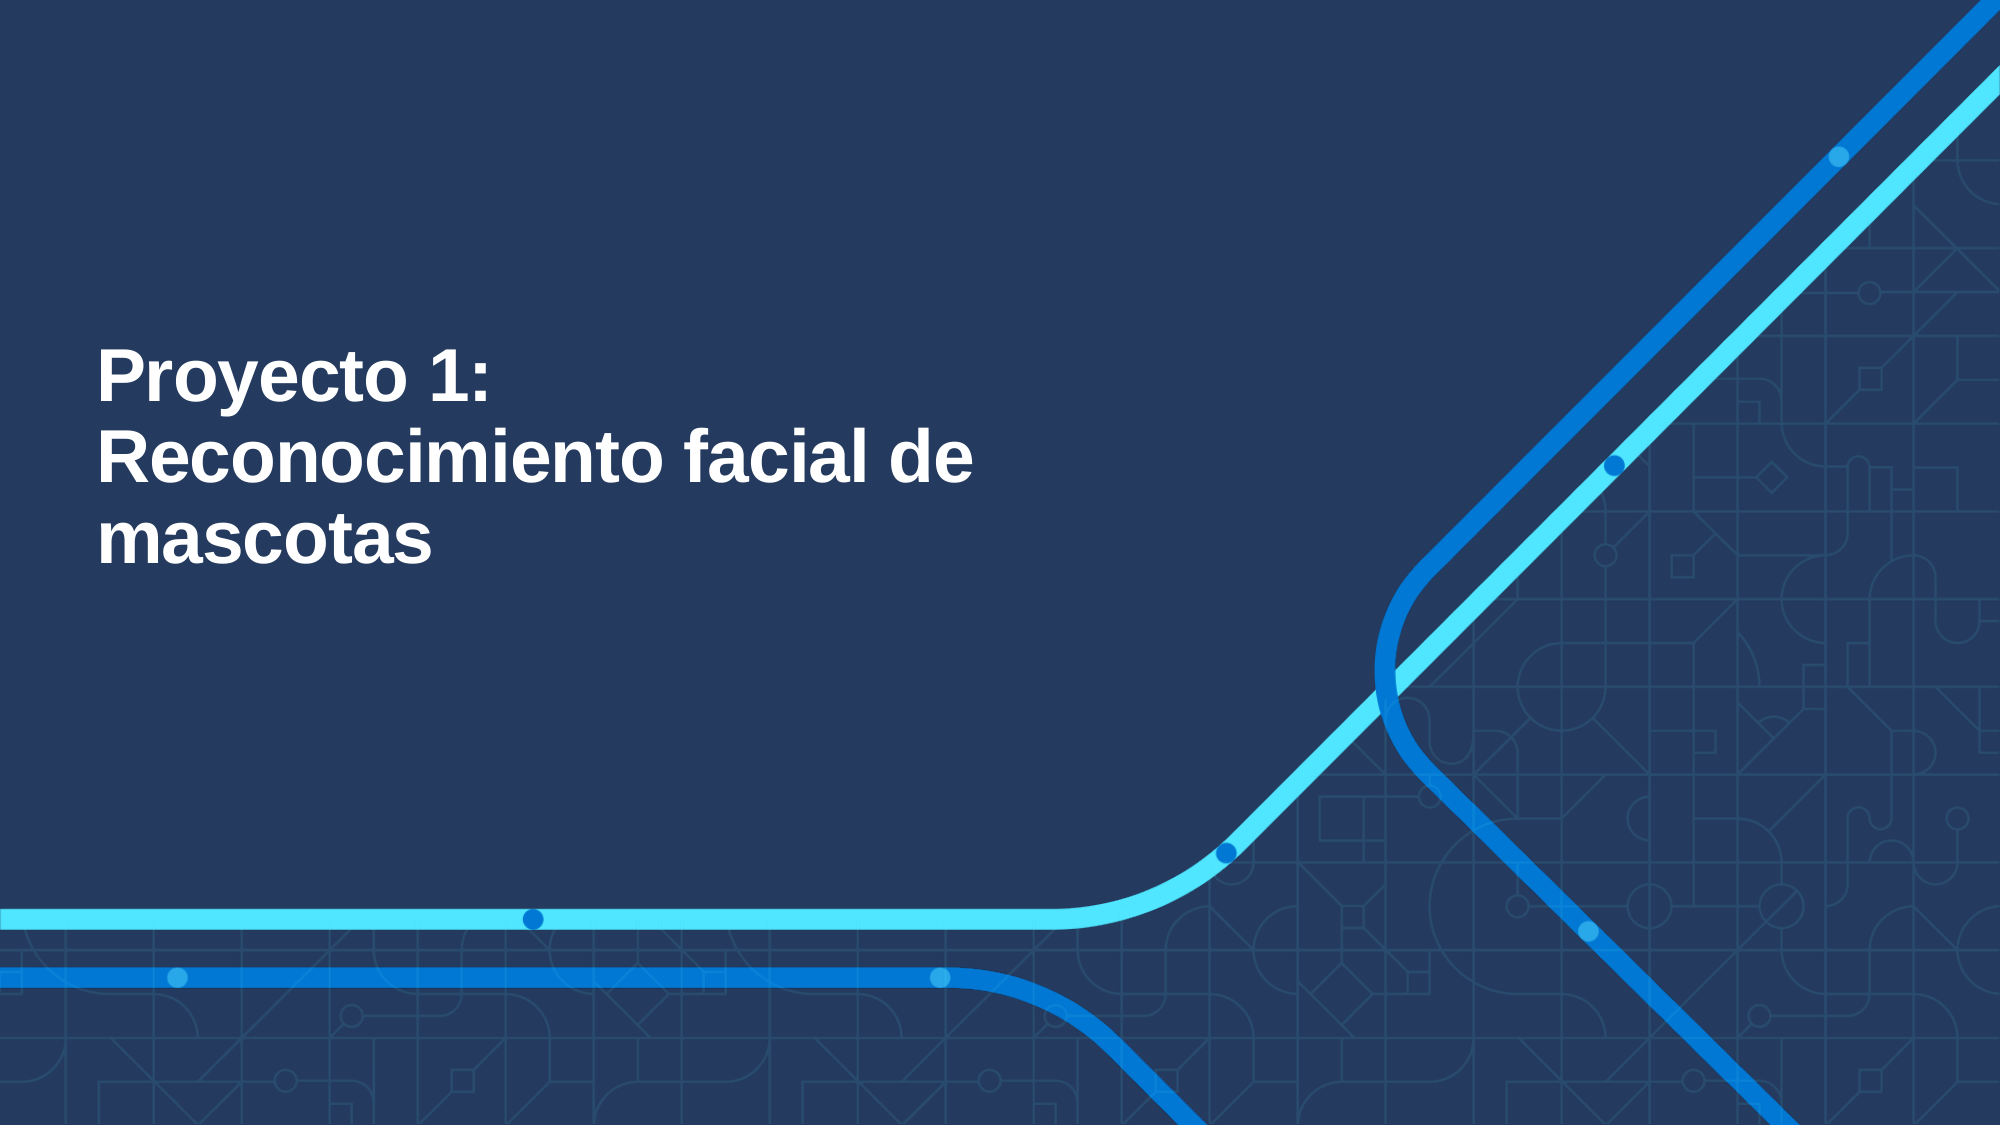

# Proyecto 1: Reconocimiento facial de mascotas